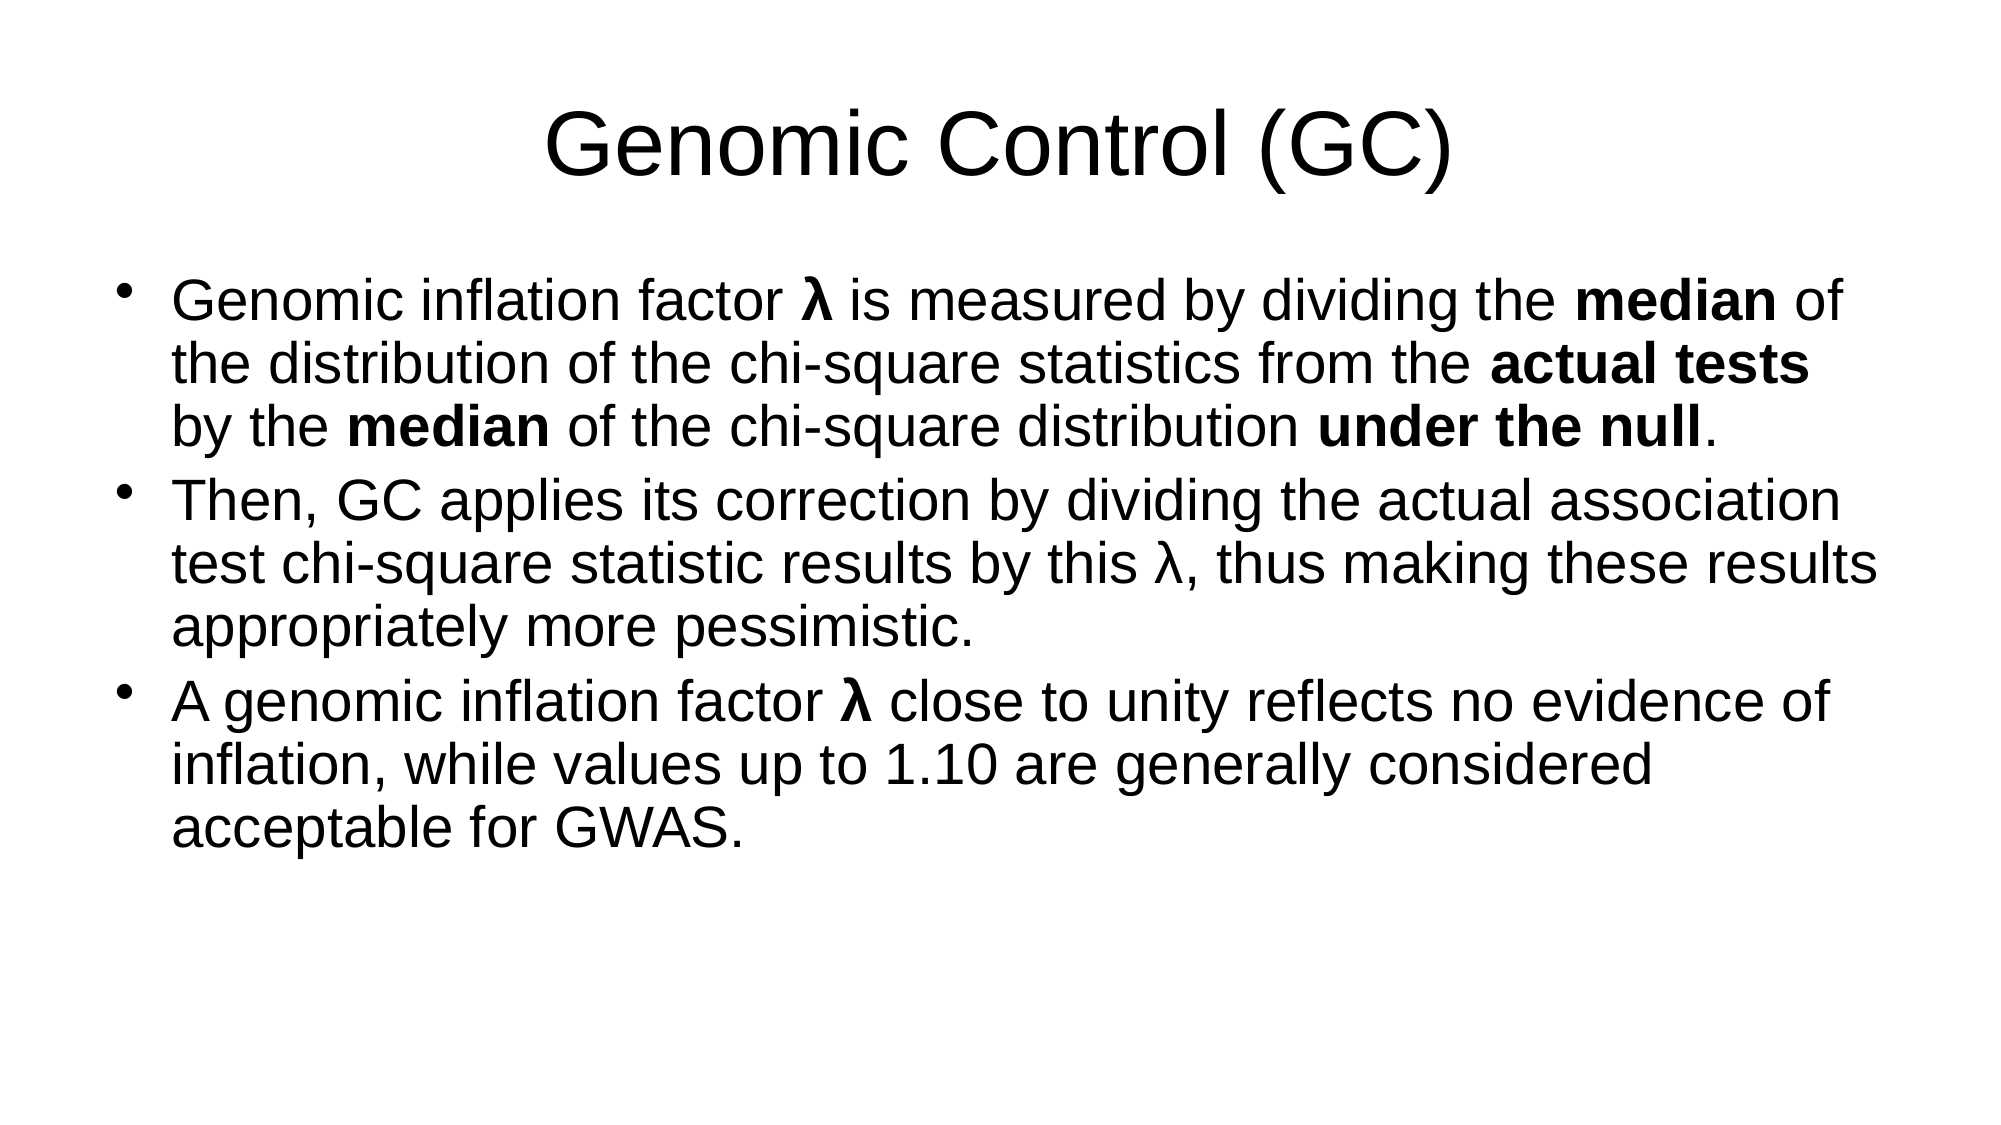

# Genomic Control (GC)
Genomic inflation factor λ is measured by dividing the median of the distribution of the chi-square statistics from the actual tests by the median of the chi-square distribution under the null.
Then, GC applies its correction by dividing the actual association test chi-square statistic results by this λ, thus making these results appropriately more pessimistic.
A genomic inflation factor λ close to unity reflects no evidence of inflation, while values up to 1.10 are generally considered acceptable for GWAS.